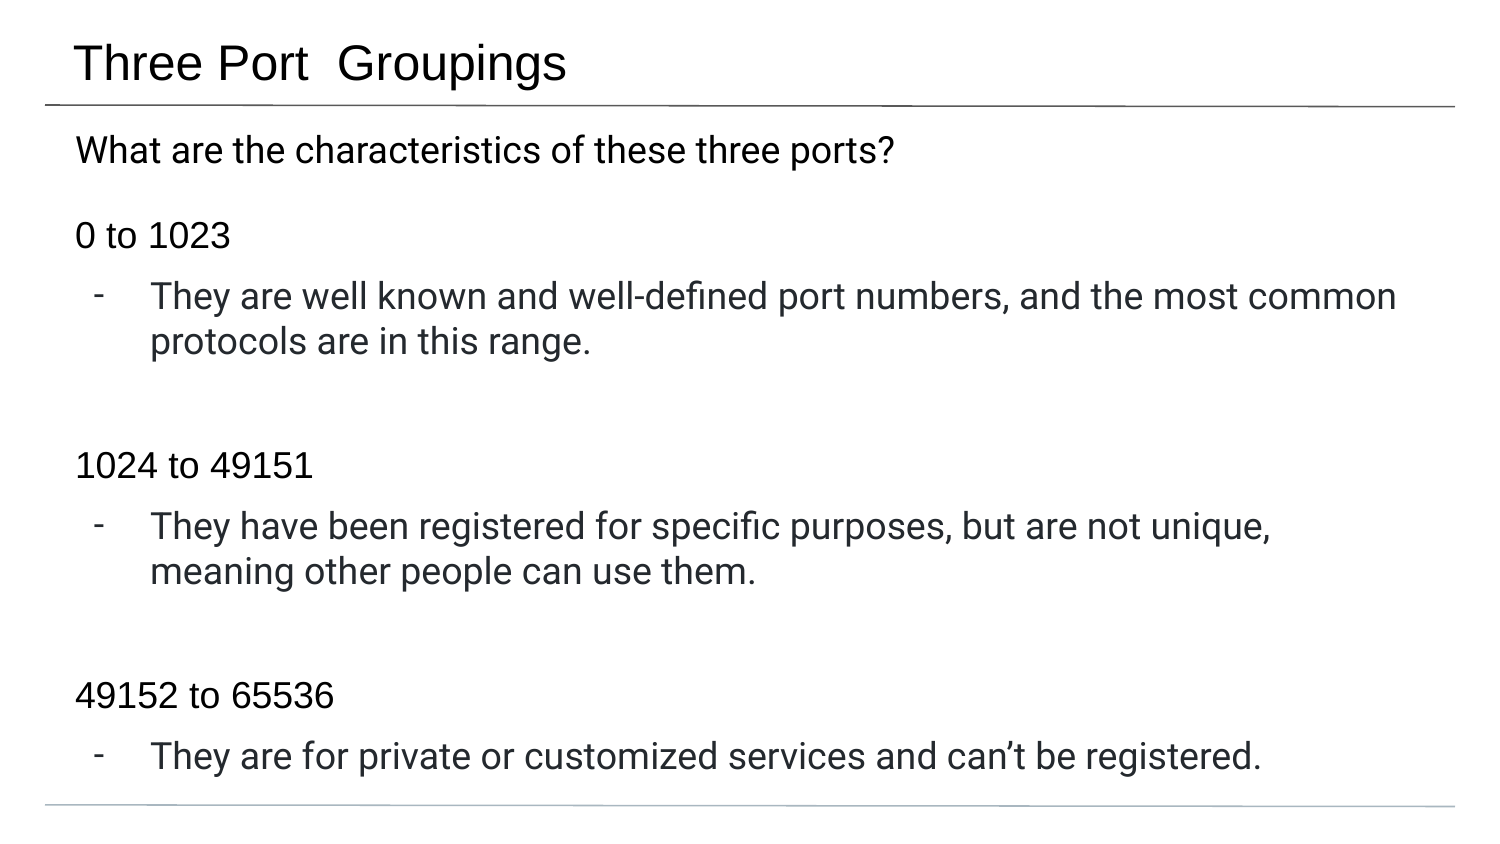

# Three Port  Groupings
What are the characteristics of these three ports?
0 to 1023
They are well known and well-defined port numbers, and the most common protocols are in this range.

1024 to 49151
They have been registered for specific purposes, but are not unique, meaning other people can use them.

49152 to 65536
They are for private or customized services and can’t be registered.